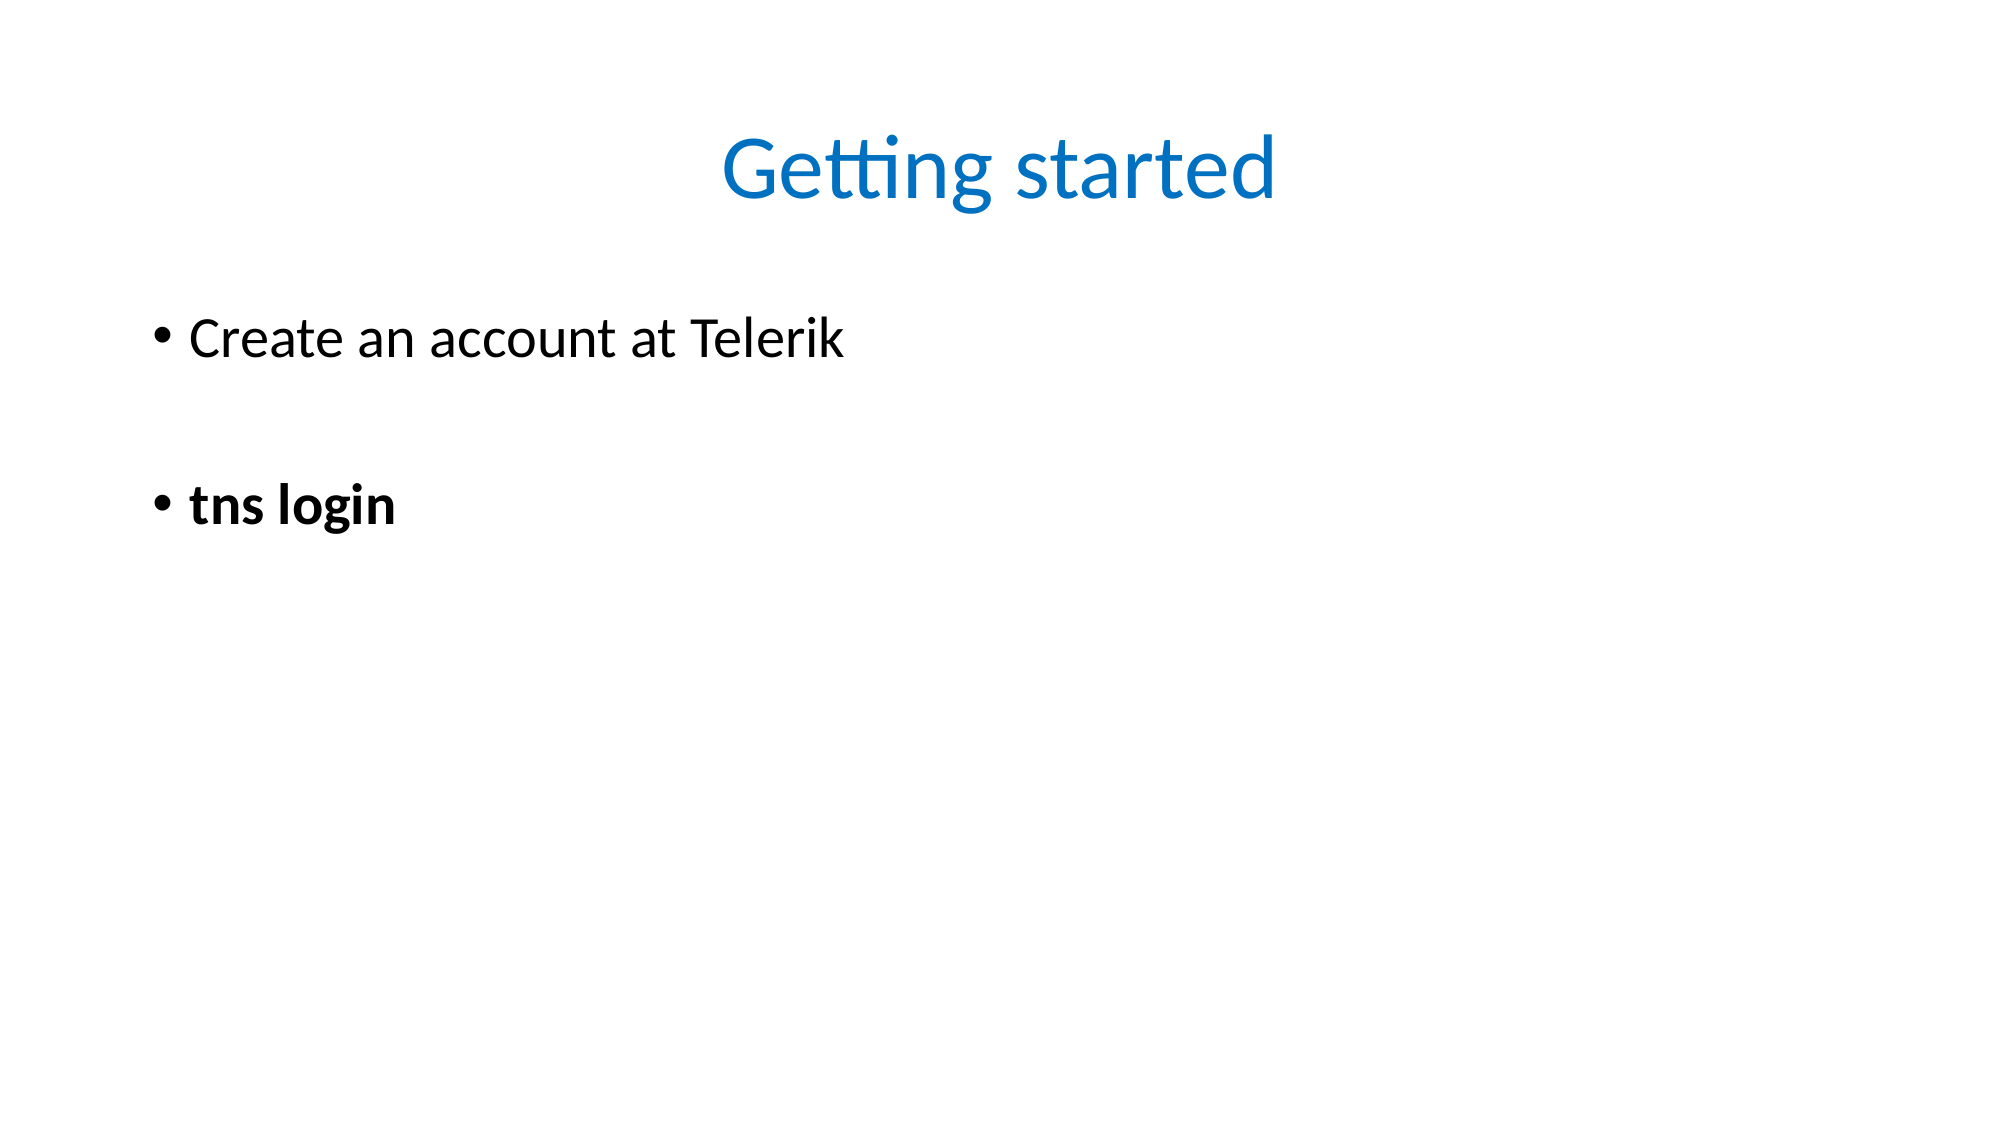

# Getting started
Create an account at Telerik

tns login